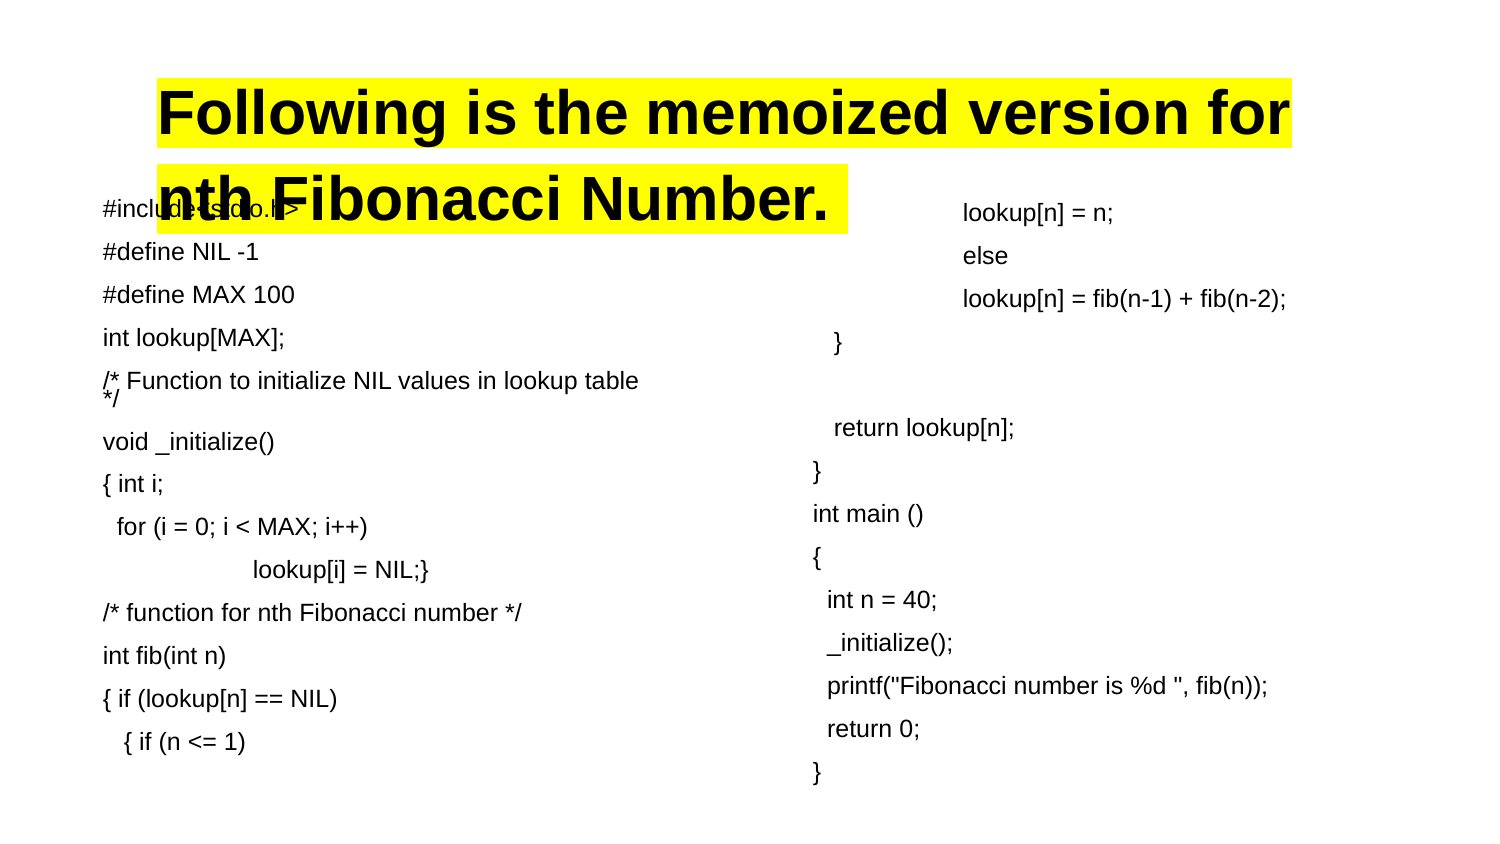

Following is the memoized version for nth Fibonacci Number.
#include<stdio.h>
#define NIL -1
#define MAX 100
int lookup[MAX];
/* Function to initialize NIL values in lookup table */
void _initialize()
{ int i;
  for (i = 0; i < MAX; i++)
	lookup[i] = NIL;}
/* function for nth Fibonacci number */
int fib(int n)
{ if (lookup[n] == NIL)
   { if (n <= 1)

     	lookup[n] = n;
  	else
     	lookup[n] = fib(n-1) + fib(n-2);
   }

   return lookup[n];
}
int main ()
{
  int n = 40;
  _initialize();
  printf("Fibonacci number is %d ", fib(n));
  return 0;
}